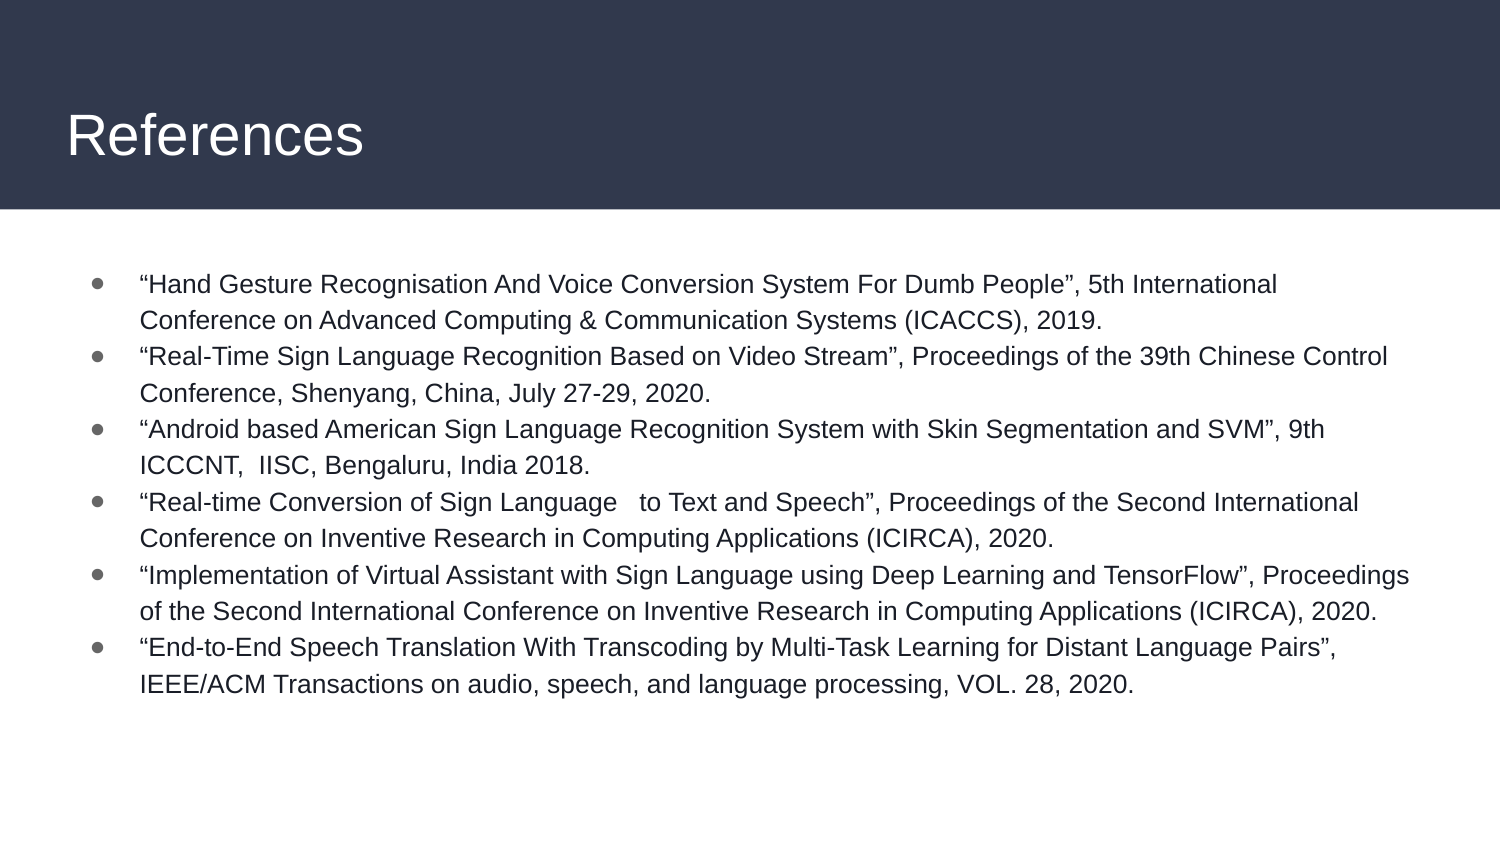

# References
“Hand Gesture Recognisation And Voice Conversion System For Dumb People”, 5th International Conference on Advanced Computing & Communication Systems (ICACCS), 2019.
“Real-Time Sign Language Recognition Based on Video Stream”, Proceedings of the 39th Chinese Control Conference, Shenyang, China, July 27-29, 2020.
“Android based American Sign Language Recognition System with Skin Segmentation and SVM”, 9th ICCCNT,  IISC, Bengaluru, India 2018.
“Real-time Conversion of Sign Language   to Text and Speech”, Proceedings of the Second International Conference on Inventive Research in Computing Applications (ICIRCA), 2020.
“Implementation of Virtual Assistant with Sign Language using Deep Learning and TensorFlow”, Proceedings of the Second International Conference on Inventive Research in Computing Applications (ICIRCA), 2020.
“End-to-End Speech Translation With Transcoding by Multi-Task Learning for Distant Language Pairs”,  IEEE/ACM Transactions on audio, speech, and language processing, VOL. 28, 2020.